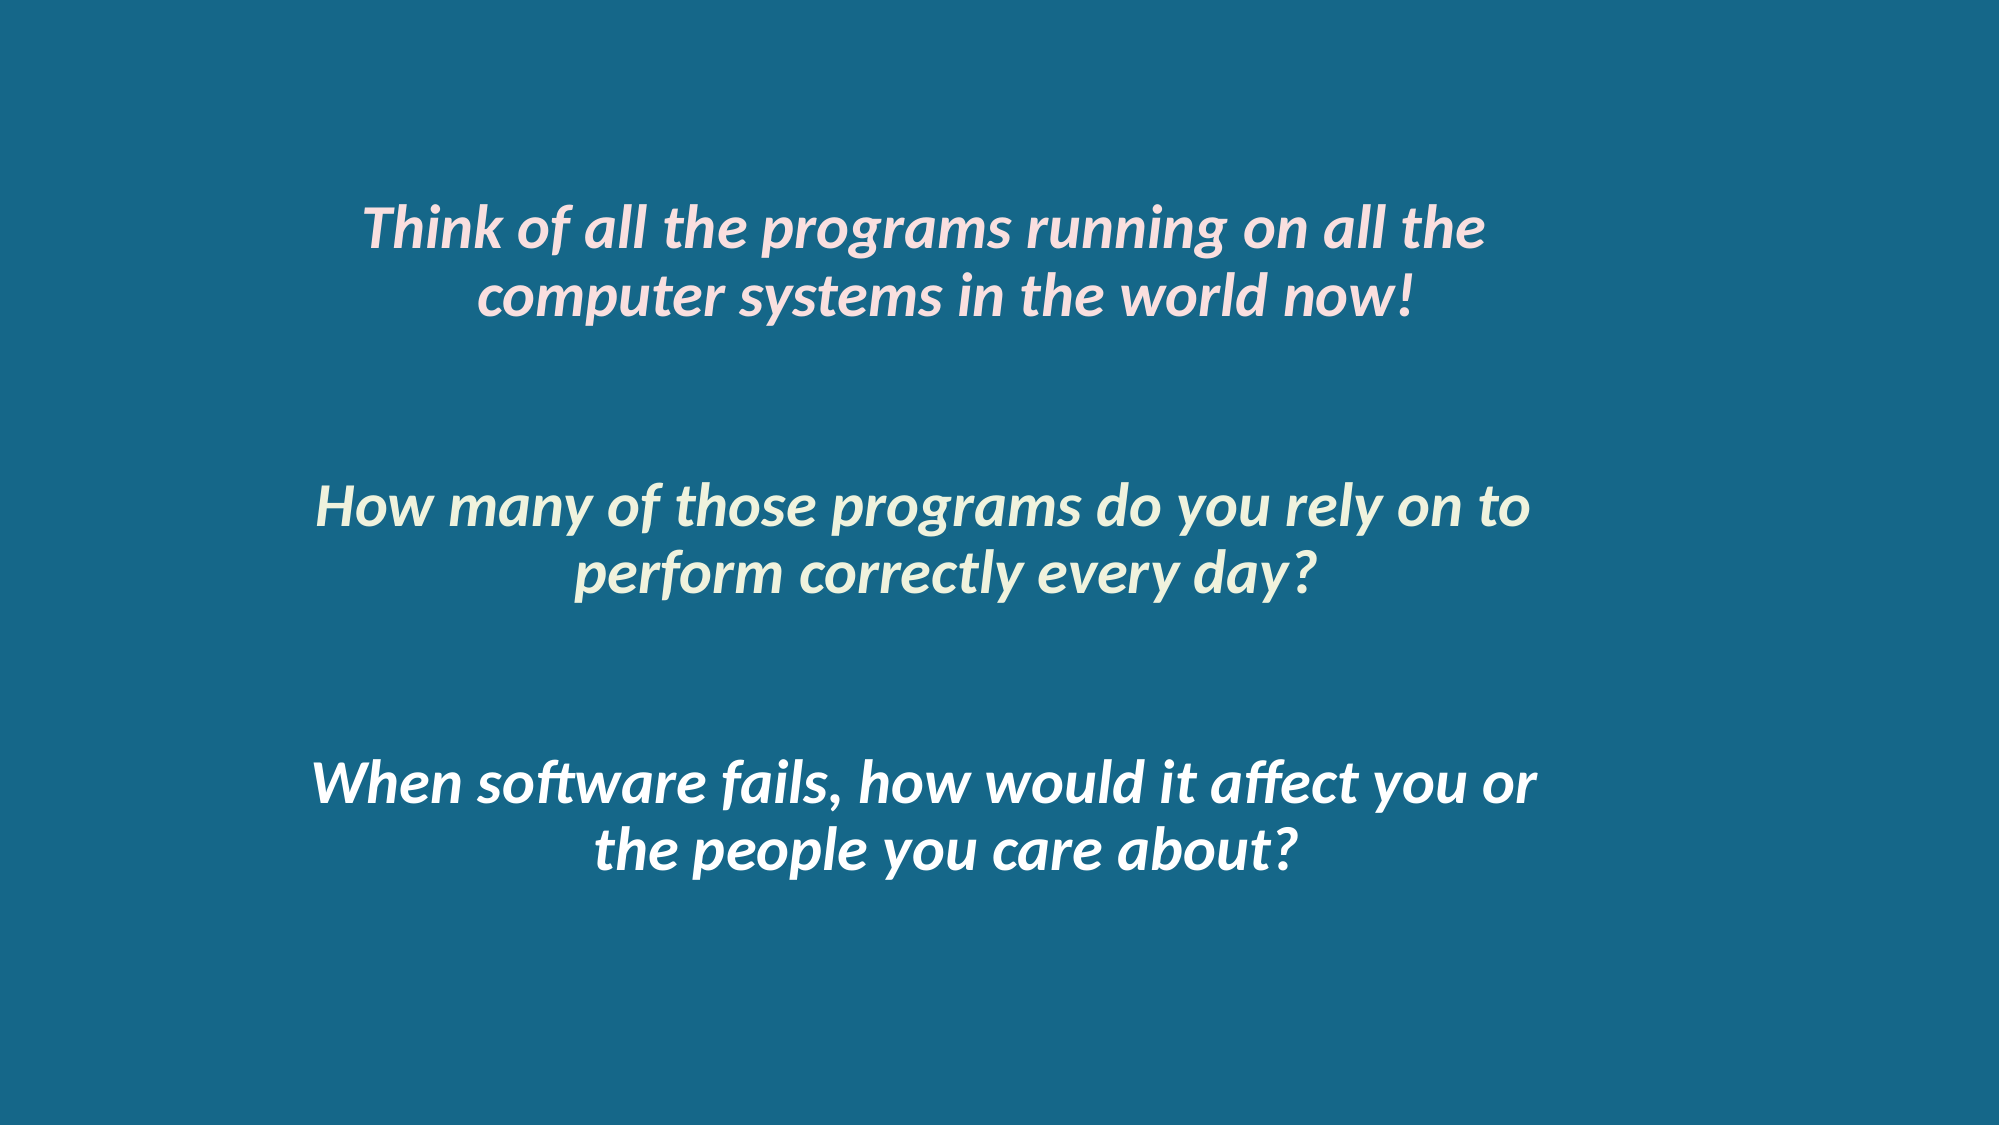

Think of all the programs running on all the computer systems in the world now!

How many of those programs do you rely on to perform correctly every day?

When software fails, how would it affect you or the people you care about?